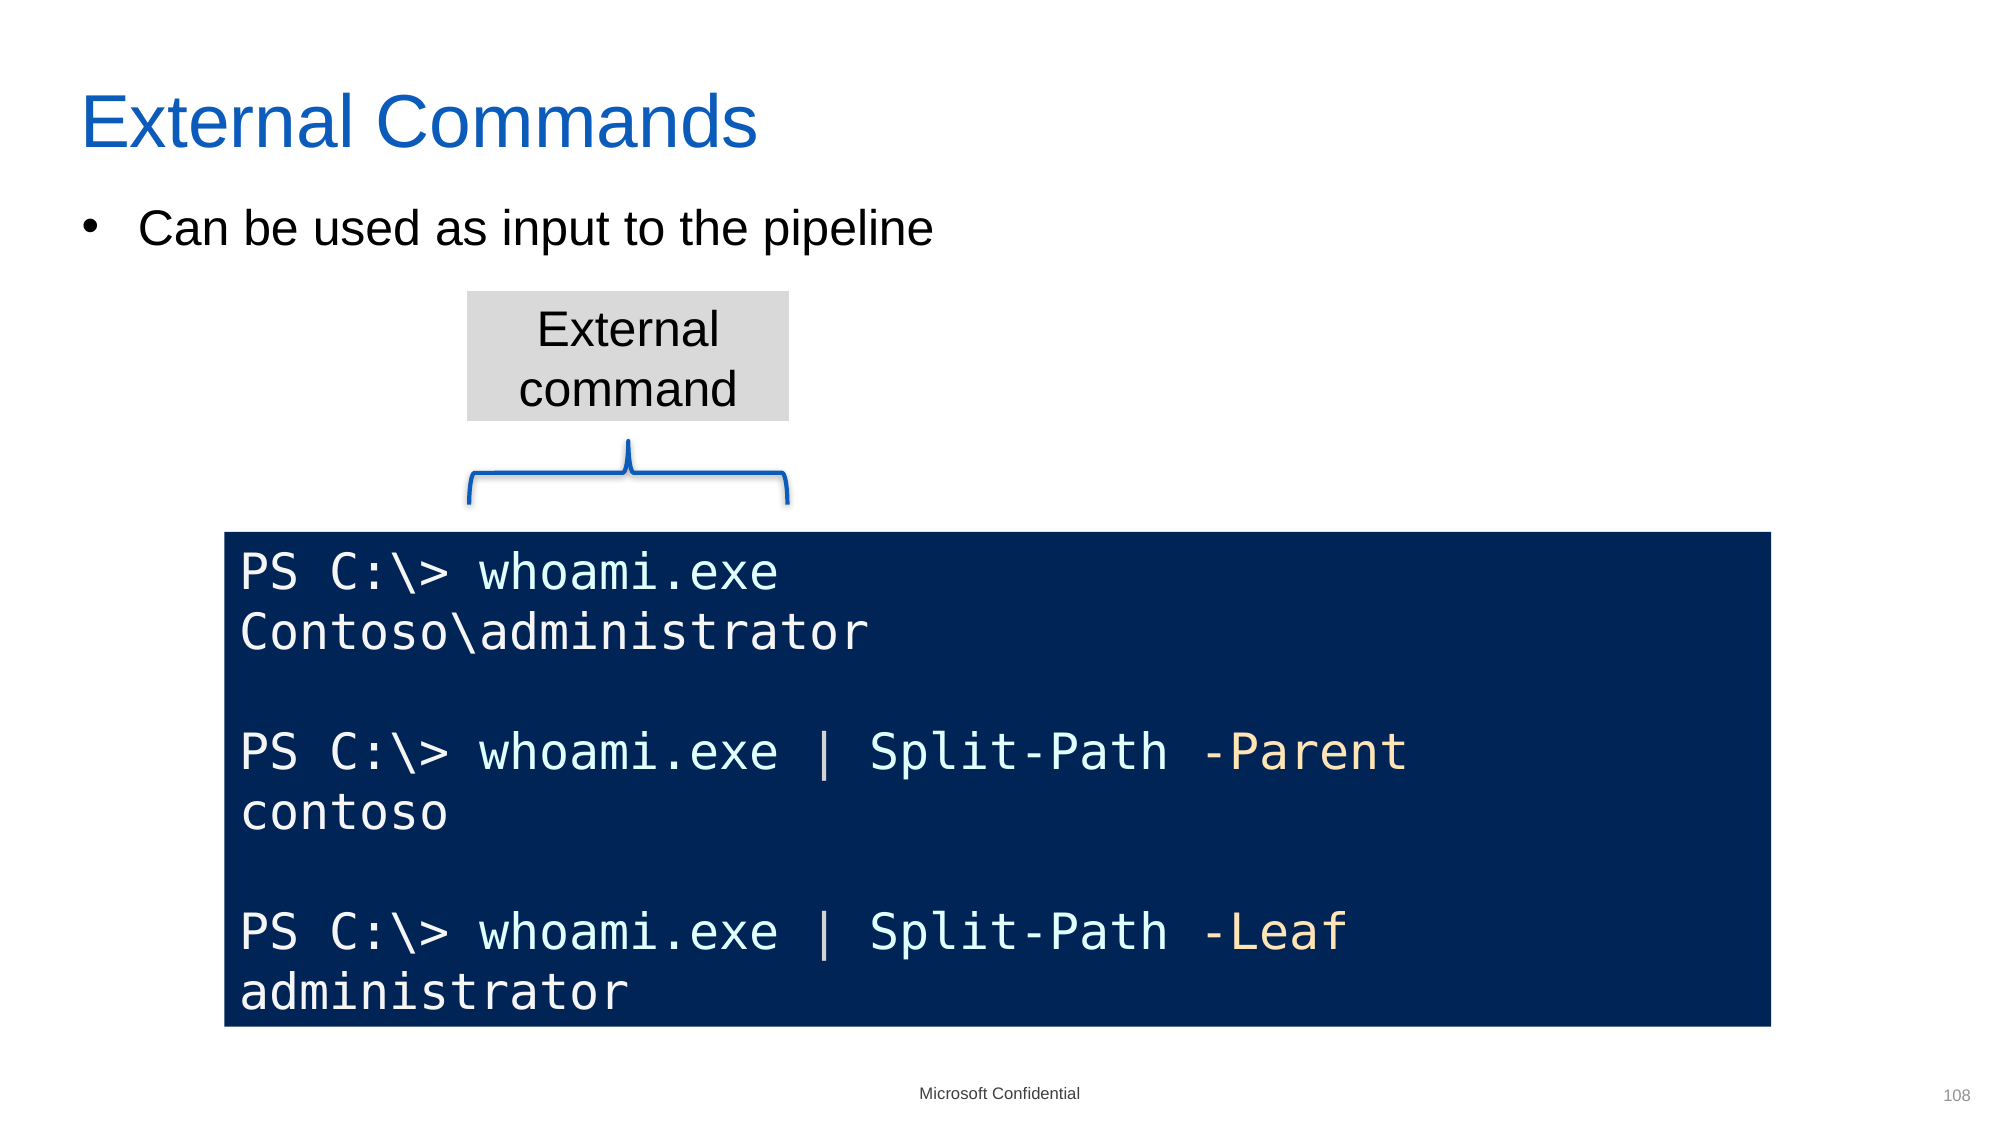

# External Commands
Can be used as input to the pipeline

External command

PS C:\> whoami.exe
Contoso\administrator

PS C:\> whoami.exe | Split-Path -Parent
contoso

PS C:\> whoami.exe | Split-Path -Leaf
administrator
108